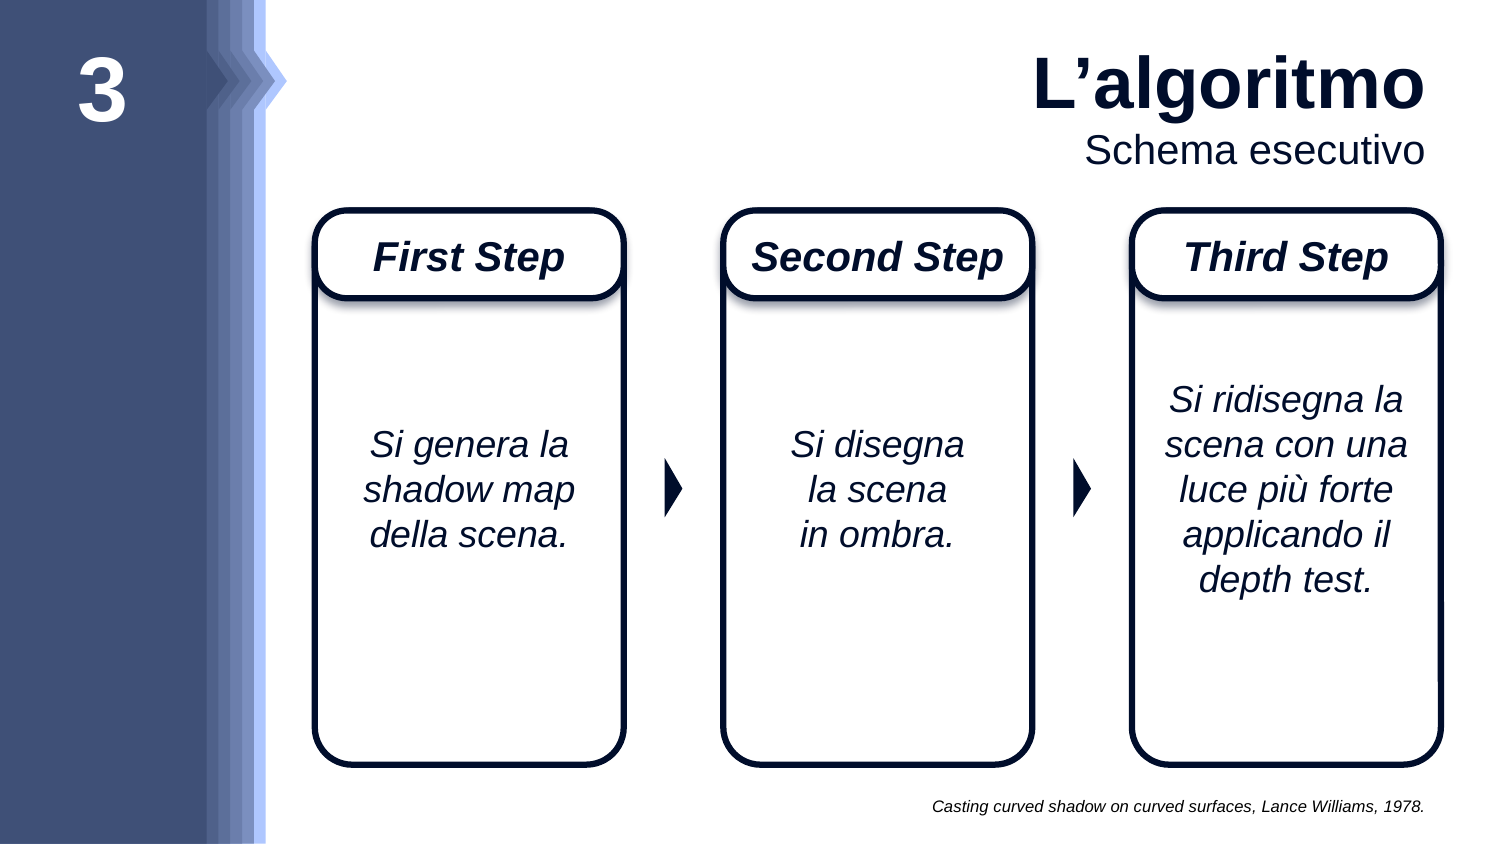

8

7

6

5

4

3

2

# L’algoritmo Schema esecutivo
Si genera la shadow map
della scena.
First Step
Si disegna
la scena
in ombra.
Second Step
Si ridisegna la scena con una luce più forte applicando il depth test.
Third Step

Casting curved shadow on curved surfaces, Lance Williams, 1978.